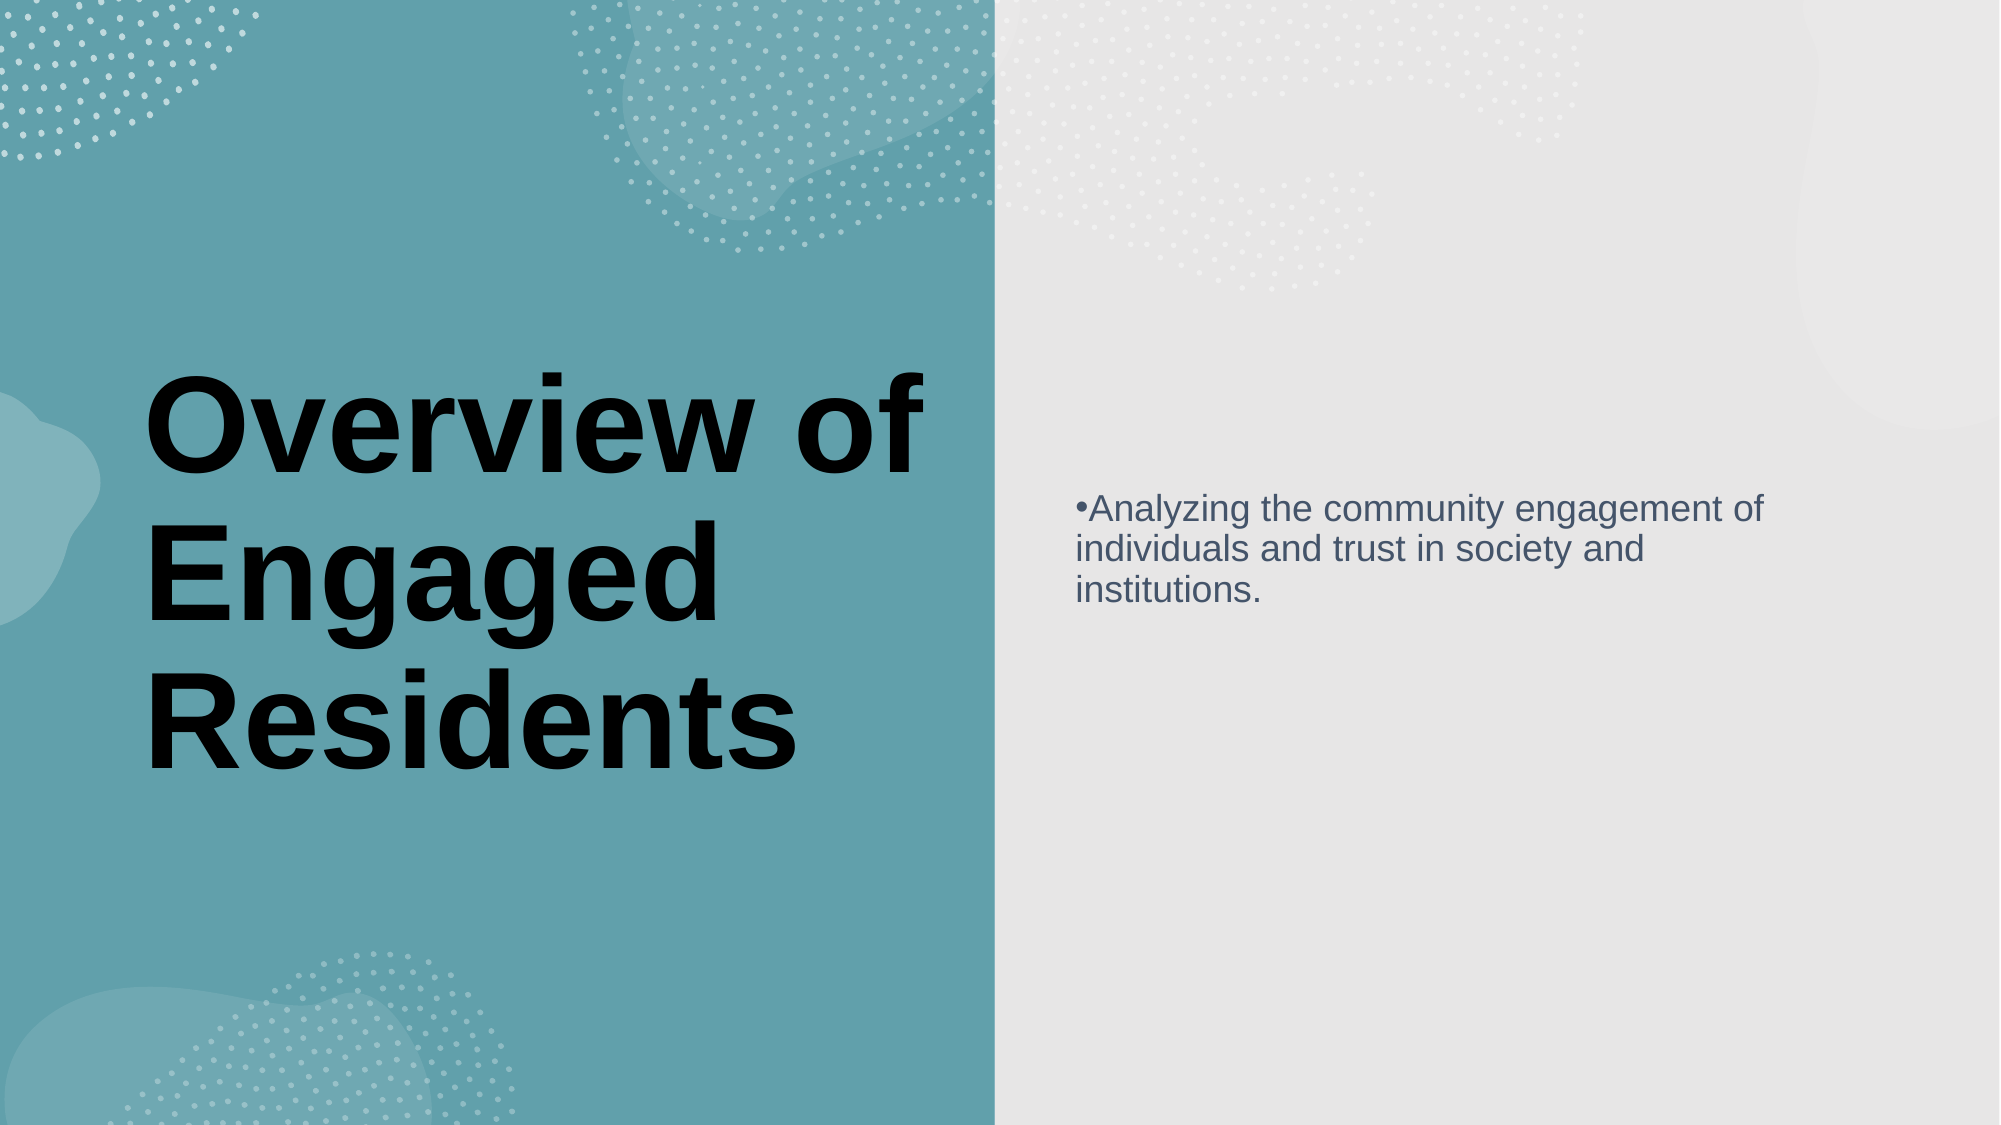

Analyzing the community engagement of individuals and trust in society and institutions.

# Overview of Engaged Residents